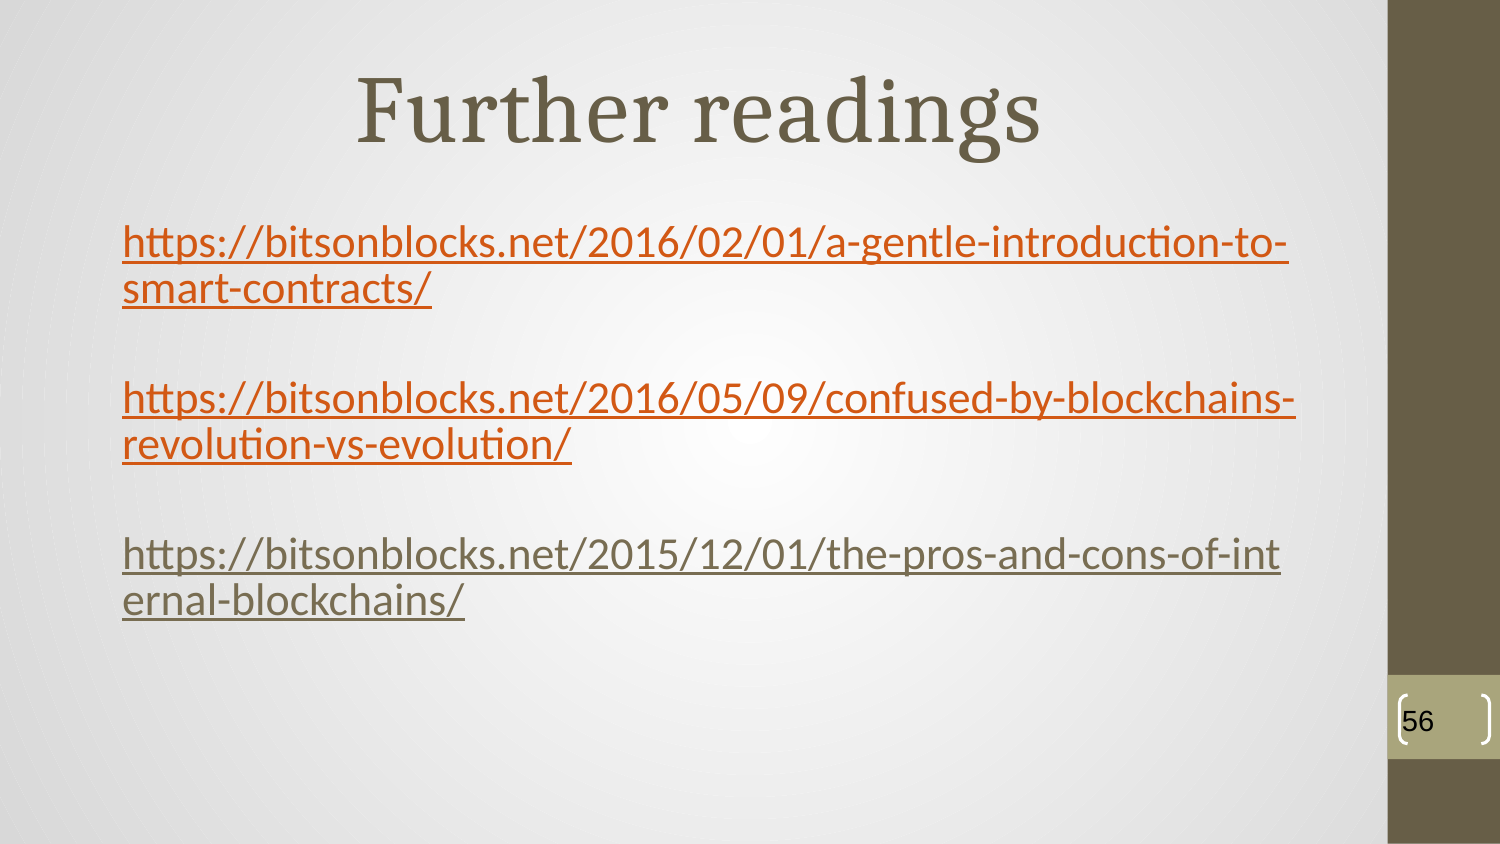

# Further readings
https://bitsonblocks.net/2016/02/01/a-gentle-introduction-to-smart-contracts/

https://bitsonblocks.net/2016/05/09/confused-by-blockchains-revolution-vs-evolution/

https://bitsonblocks.net/2015/12/01/the-pros-and-cons-of-internal-blockchains/

56